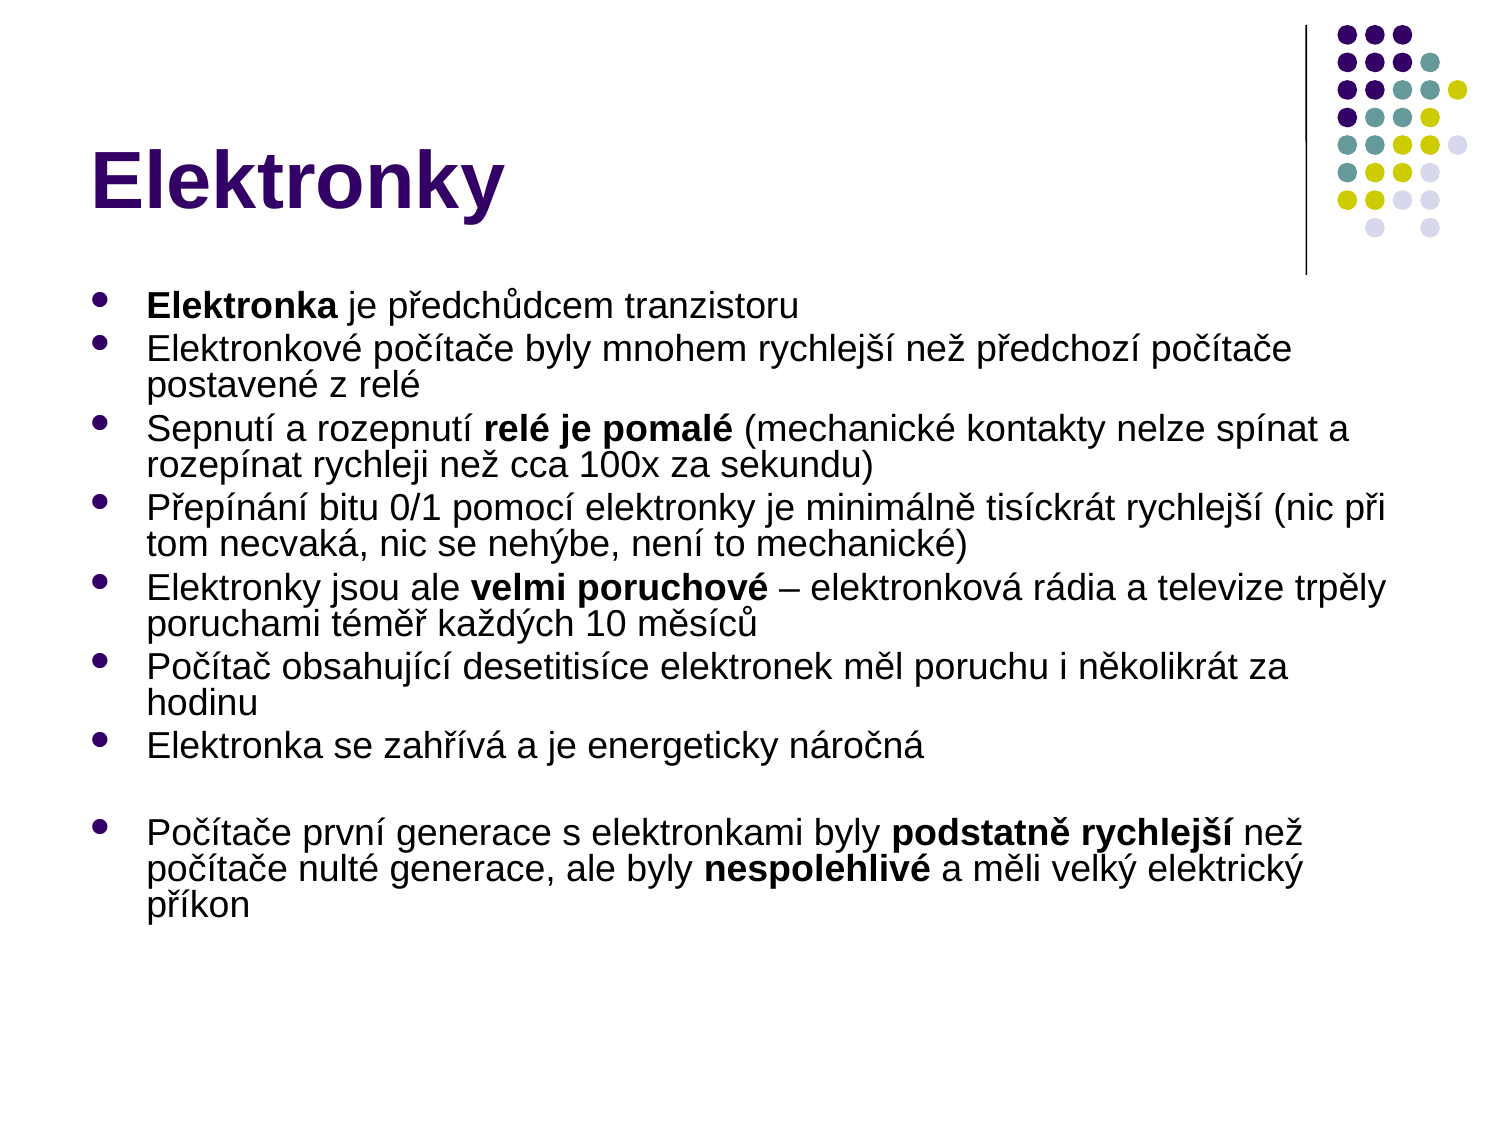

# Elektronky
Elektronka je předchůdcem tranzistoru
Elektronkové počítače byly mnohem rychlejší než předchozí počítače postavené z relé
Sepnutí a rozepnutí relé je pomalé (mechanické kontakty nelze spínat a rozepínat rychleji než cca 100x za sekundu)
Přepínání bitu 0/1 pomocí elektronky je minimálně tisíckrát rychlejší (nic při tom necvaká, nic se nehýbe, není to mechanické)
Elektronky jsou ale velmi poruchové – elektronková rádia a televize trpěly poruchami téměř každých 10 měsíců
Počítač obsahující desetitisíce elektronek měl poruchu i několikrát za hodinu
Elektronka se zahřívá a je energeticky náročná

Počítače první generace s elektronkami byly podstatně rychlejší než počítače nulté generace, ale byly nespolehlivé a měli velký elektrický příkon